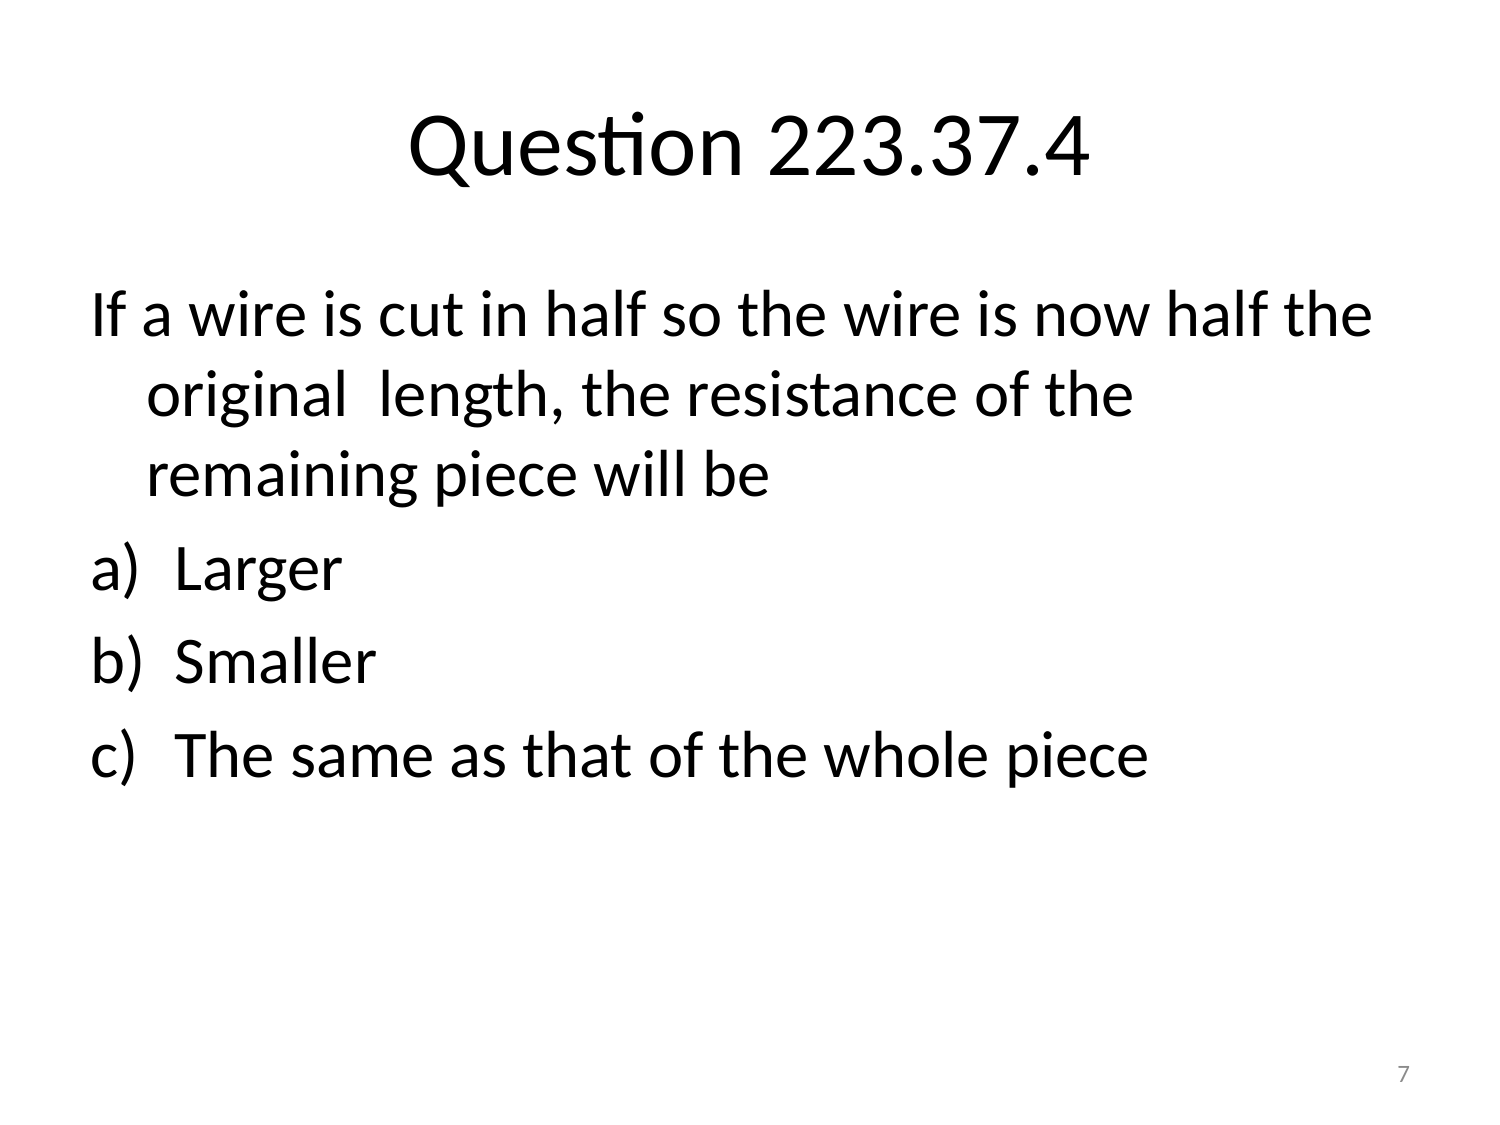

# Question 223.37.4
If a wire is cut in half so the wire is now half the original  length, the resistance of the remaining piece will be
Larger
Smaller
The same as that of the whole piece
7